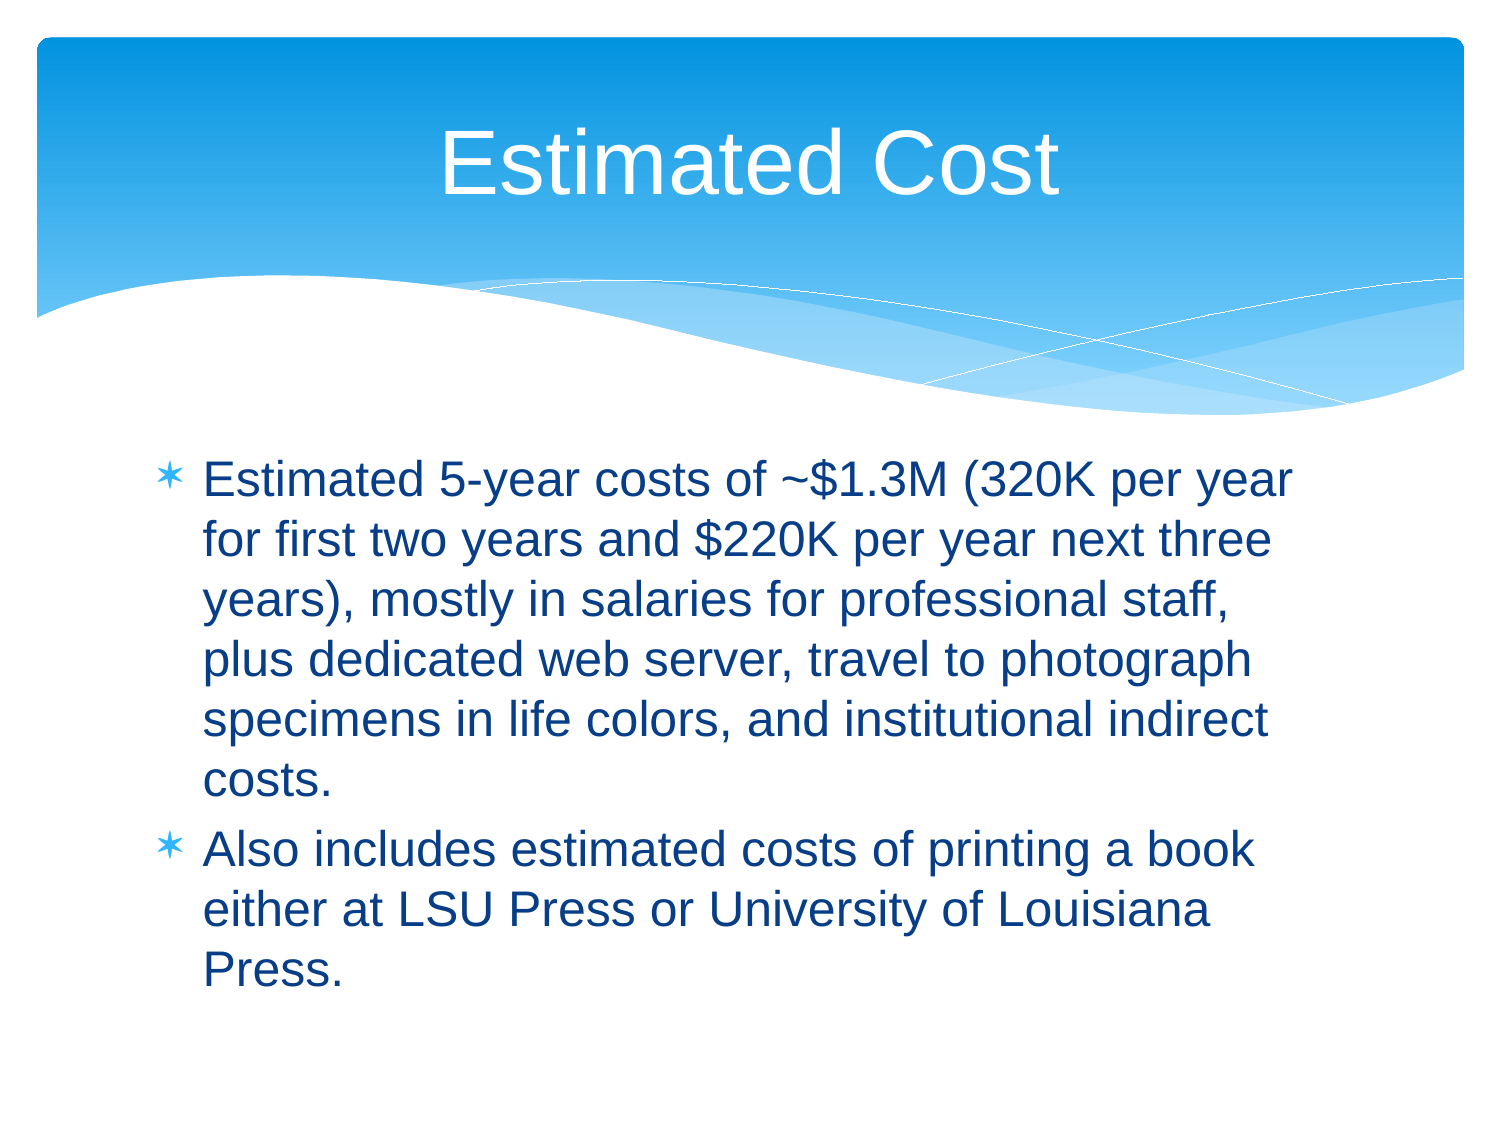

# Estimated Cost
Estimated 5-year costs of ~$1.3M (320K per year for first two years and $220K per year next three years), mostly in salaries for professional staff,  plus dedicated web server, travel to photograph specimens in life colors, and institutional indirect costs.
Also includes estimated costs of printing a book either at LSU Press or University of Louisiana Press.